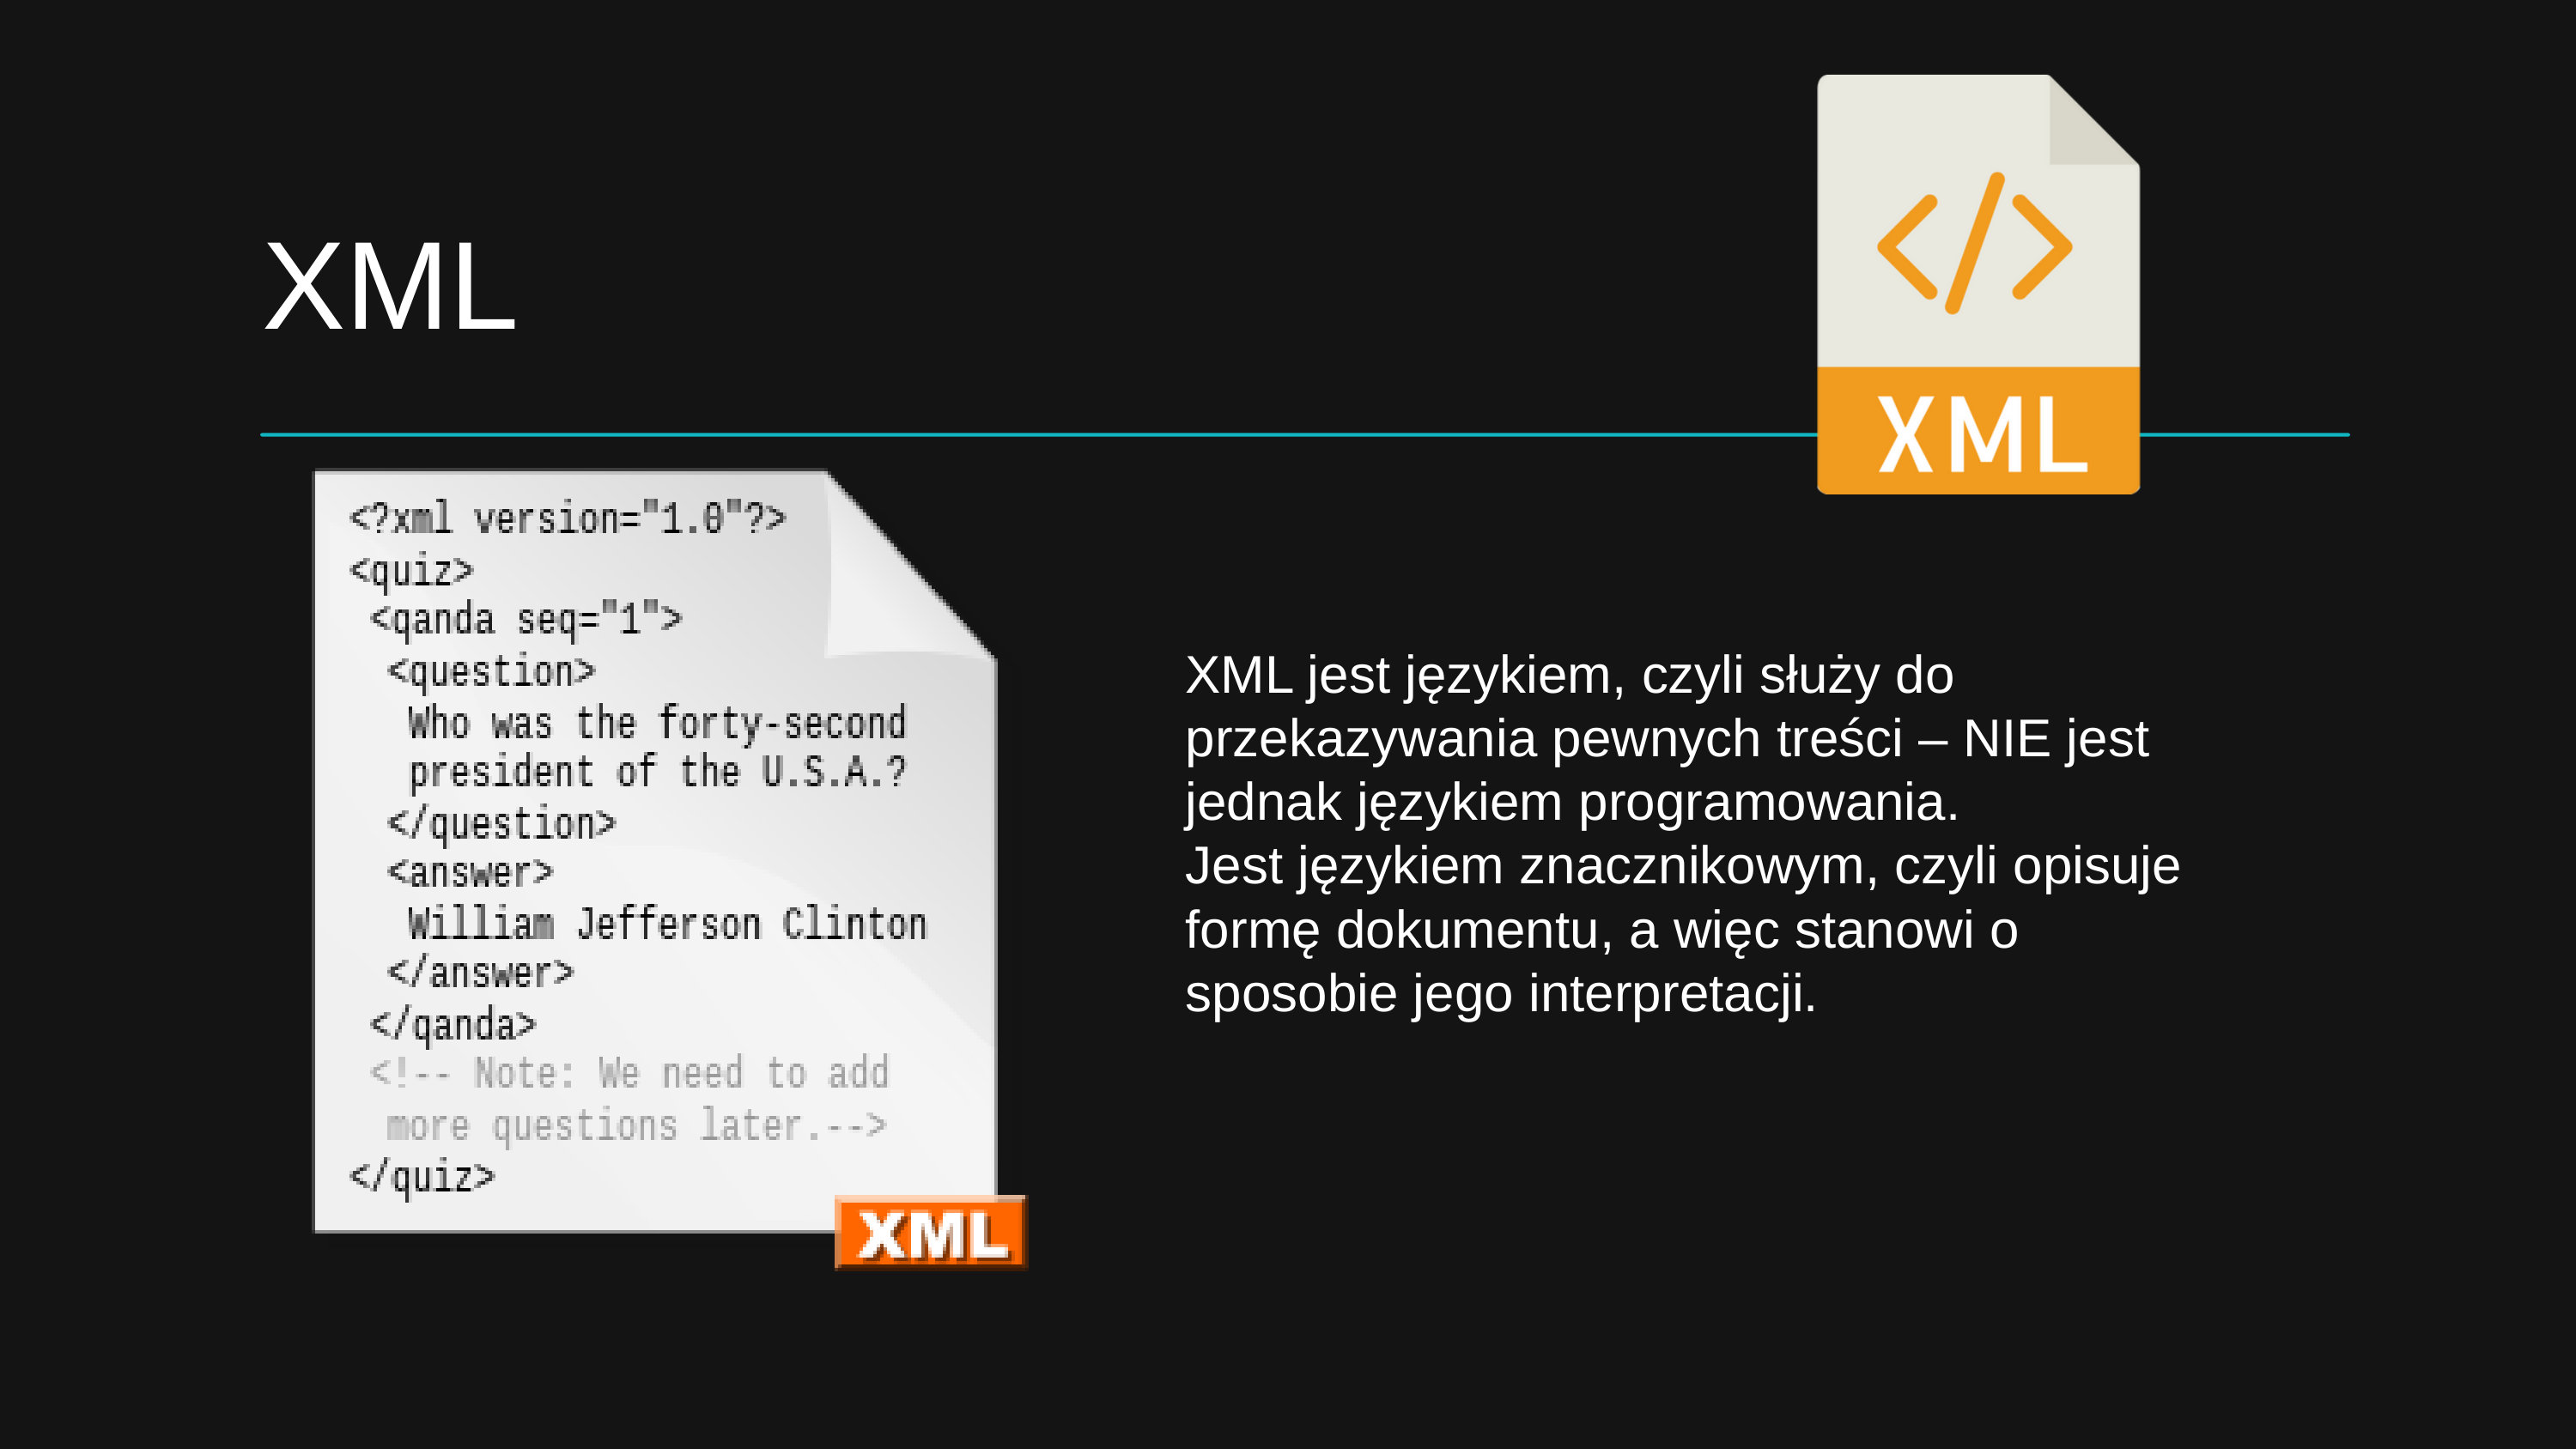

XML

XML jest językiem, czyli służy do przekazywania pewnych treści – NIE jest jednak językiem programowania.
Jest językiem znacznikowym, czyli opisuje formę dokumentu, a więc stanowi o sposobie jego interpretacji.